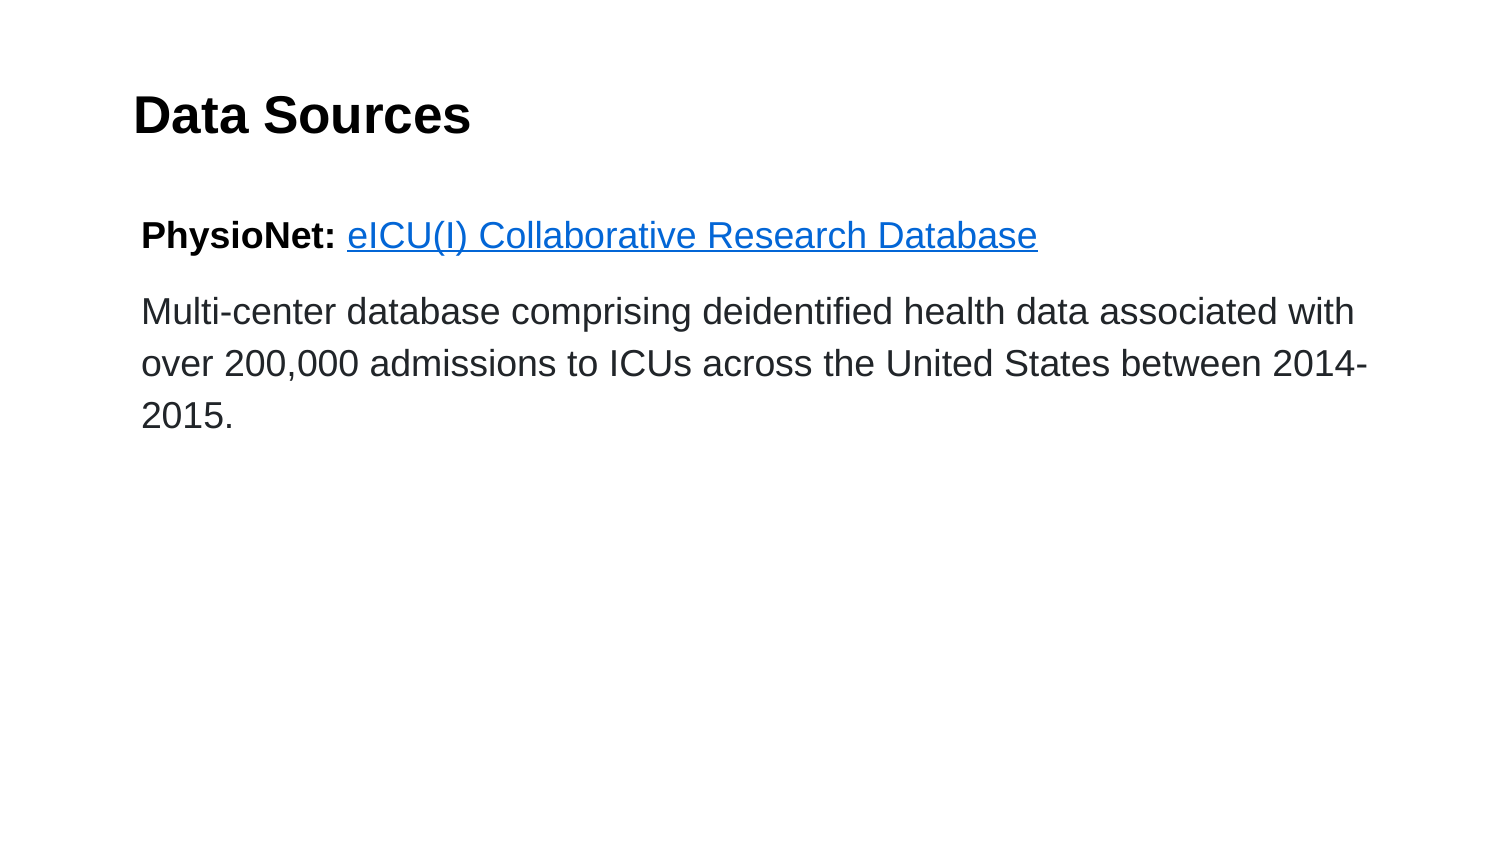

# Data Sources
PhysioNet: eICU(I) Collaborative Research Database
Multi-center database comprising deidentified health data associated with over 200,000 admissions to ICUs across the United States between 2014-2015.